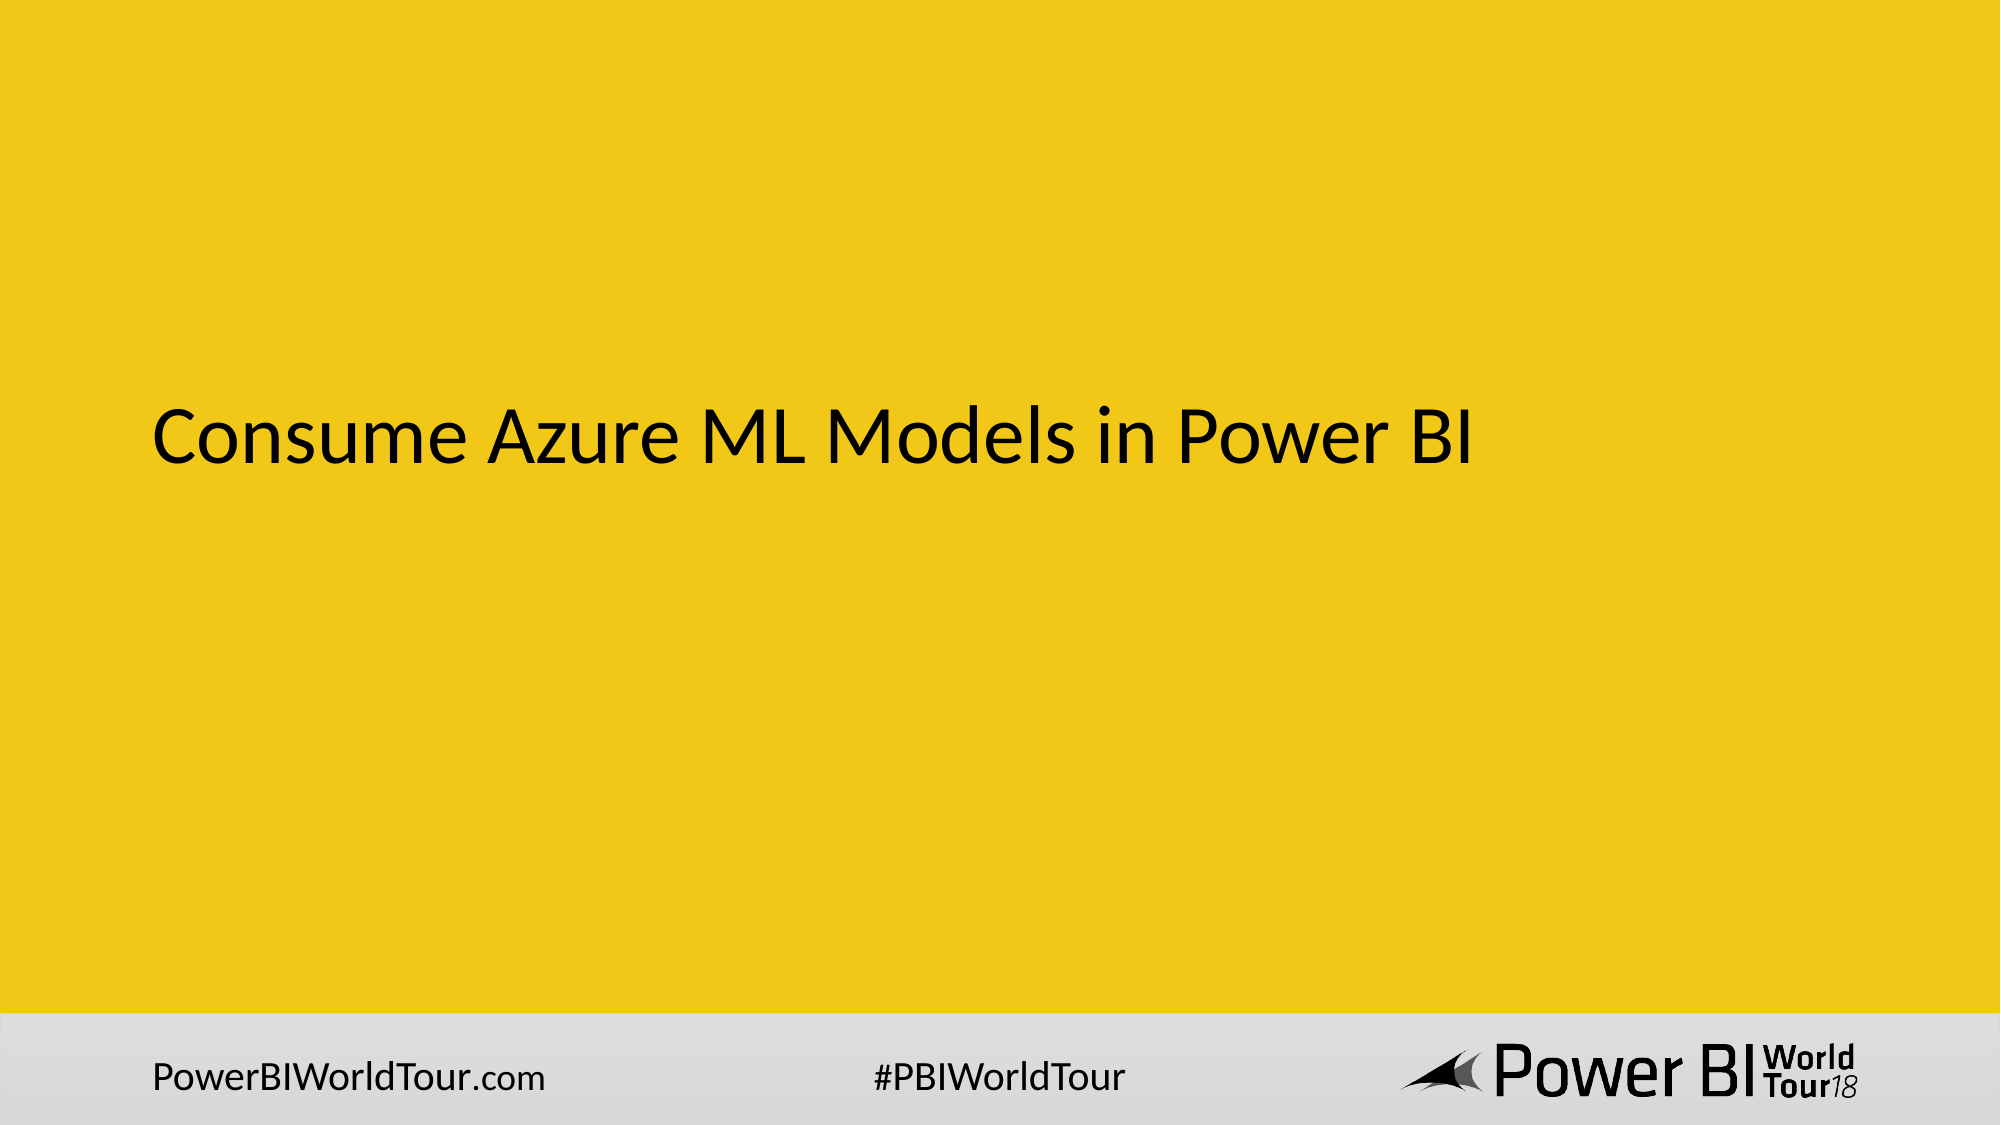

# Consume Azure ML Models in Power BI